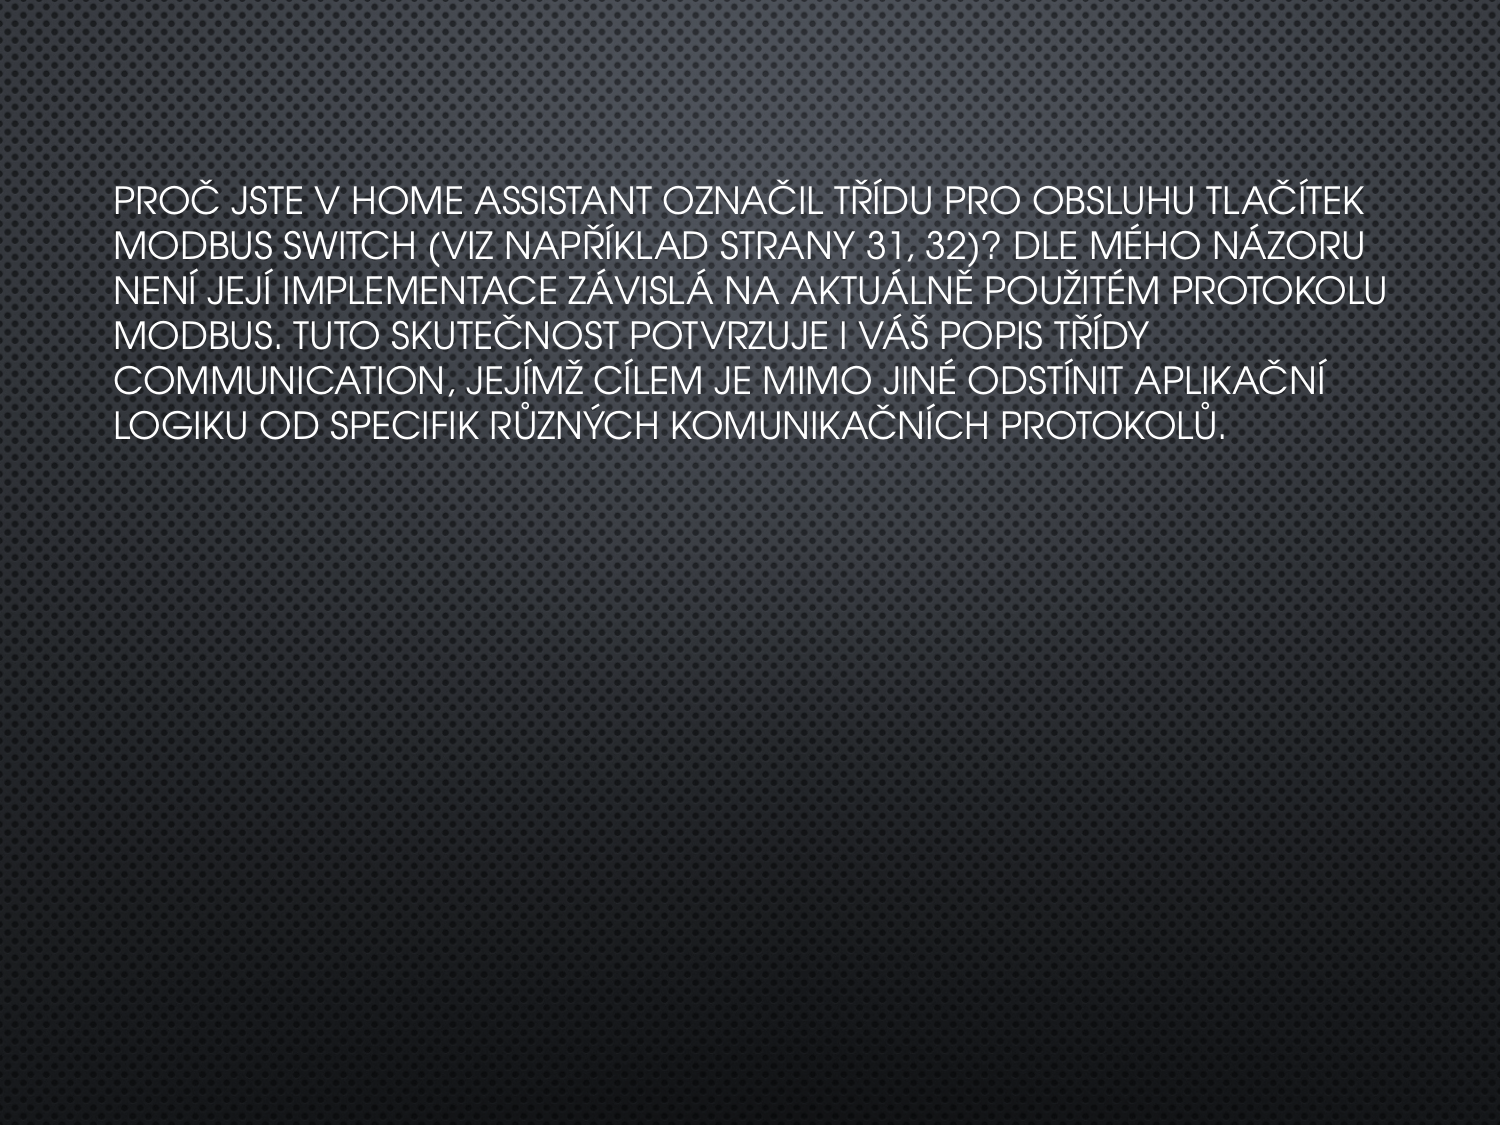

Proč jste v Home Assistant označil třídu pro obsluhu tlačítek Modbus Switch (viz například strany 31, 32)? Dle mého názoru není její implementace závislá na aktuálně použitém protokolu Modbus. Tuto skutečnost potvrzuje i Váš popis třídy Communication, jejímž cílem je mimo jiné odstínit aplikační logiku od specifik různých komunikačních protokolů.